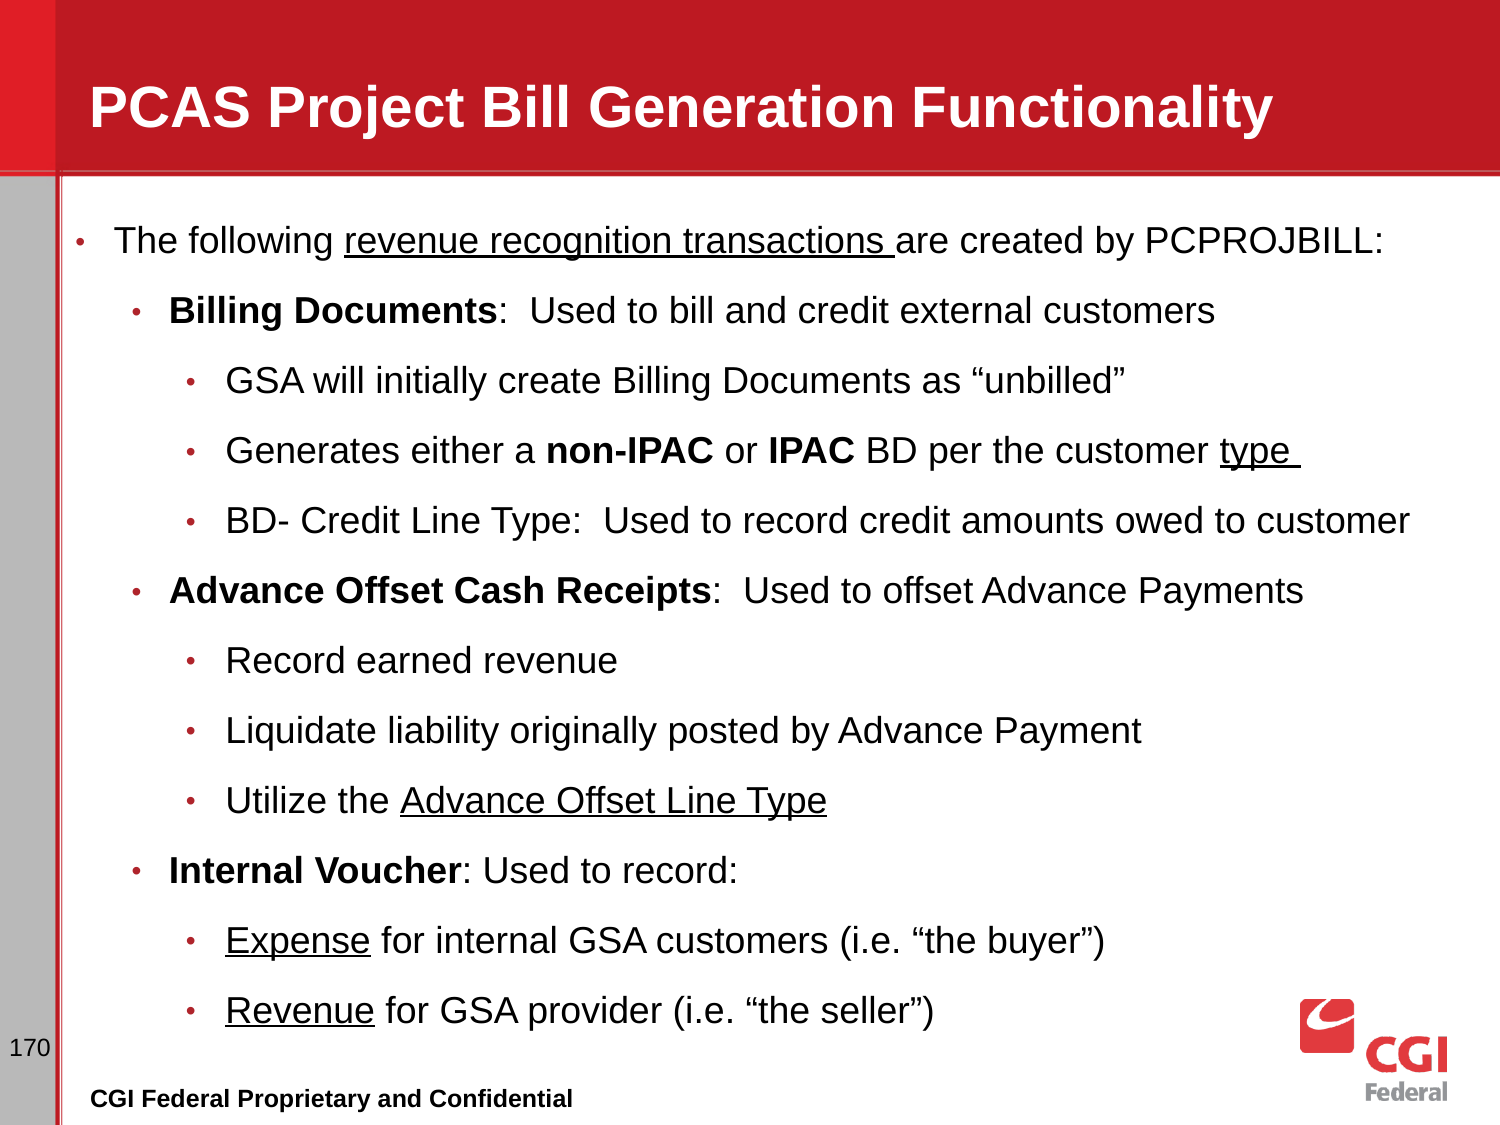

# PCAS Project Bill Generation Functionality
The following revenue recognition transactions are created by PCPROJBILL:
Billing Documents:  Used to bill and credit external customers
GSA will initially create Billing Documents as “unbilled”
Generates either a non-IPAC or IPAC BD per the customer type
BD- Credit Line Type:  Used to record credit amounts owed to customer
Advance Offset Cash Receipts:  Used to offset Advance Payments
Record earned revenue
Liquidate liability originally posted by Advance Payment
Utilize the Advance Offset Line Type
Internal Voucher: Used to record:
Expense for internal GSA customers (i.e. “the buyer”)
Revenue for GSA provider (i.e. “the seller”)

170
CGI Federal Proprietary and Confidential